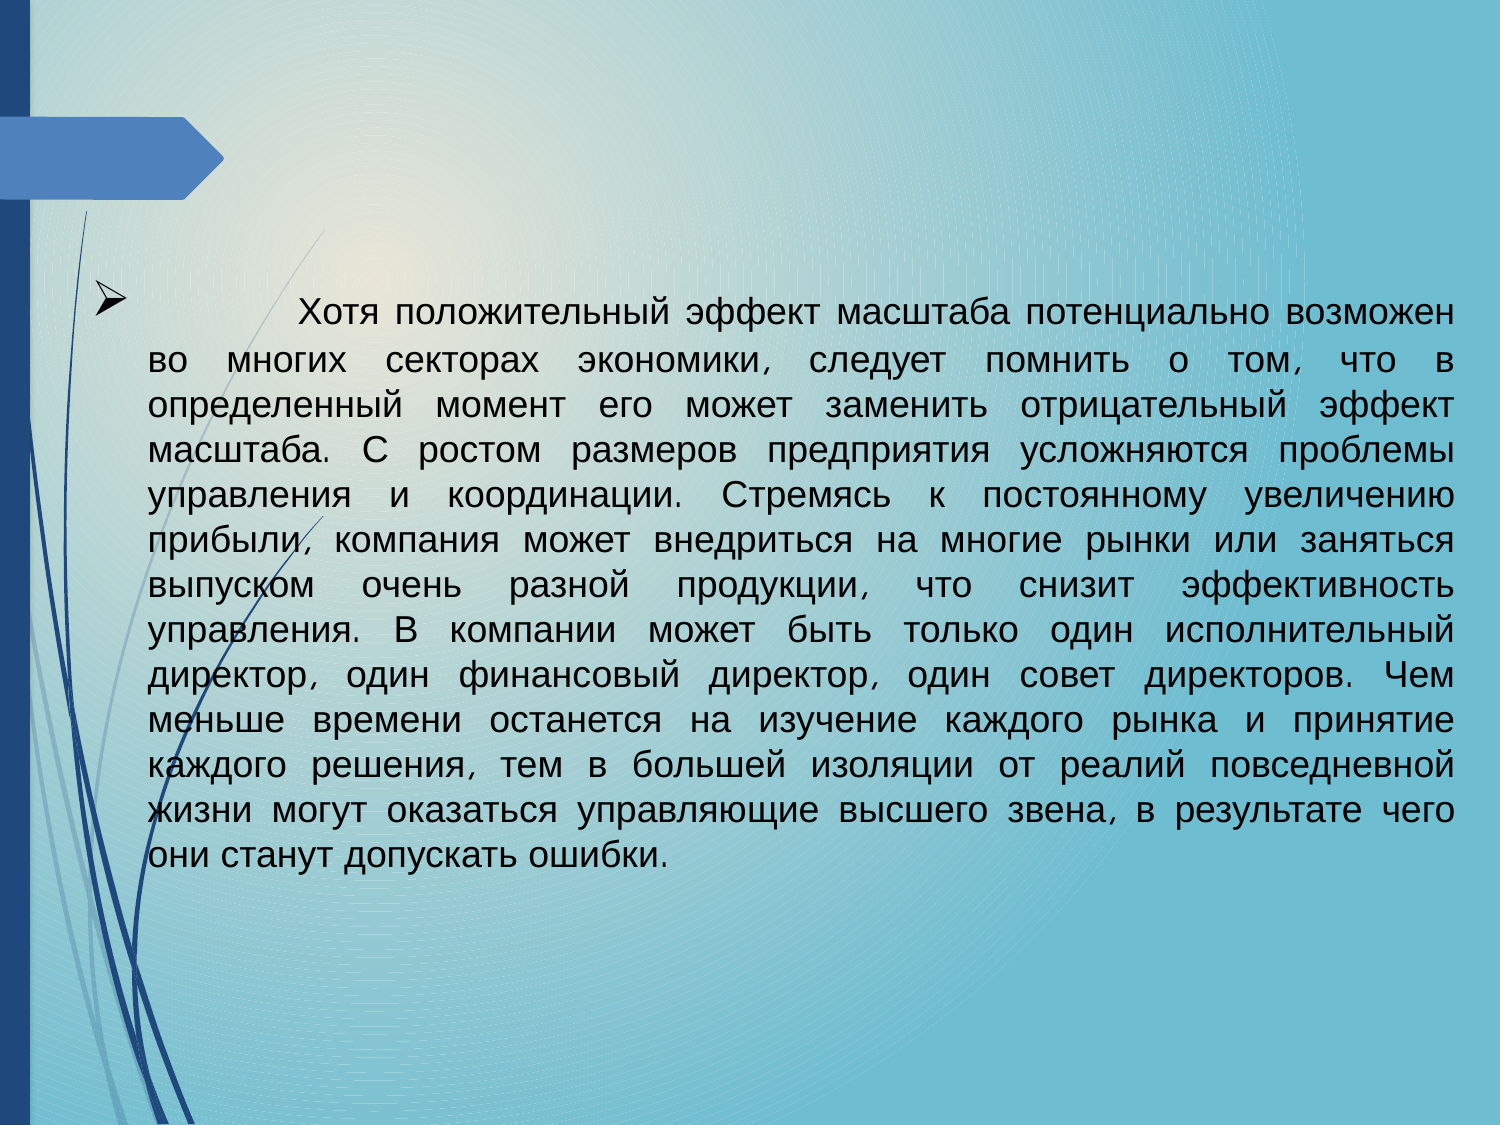

Хотя положительный эффект масштаба потенциально возможен во многих секторах экономики, следует помнить о том, что в определенный момент его может заменить отрицательный эффект масштаба. С ростом размеров предприятия усложняются проблемы управления и координации. Стремясь к постоянному увеличению прибыли, компания может внедриться на многие рынки или заняться выпуском очень разной продукции, что снизит эффективность управления. В компании может быть только один исполнительный директор, один финансовый директор, один совет директоров. Чем меньше времени останется на изучение каждого рынка и принятие каждого решения, тем в большей изоляции от реалий повседневной жизни могут оказаться управляющие высшего звена, в результате чего они станут допускать ошибки.